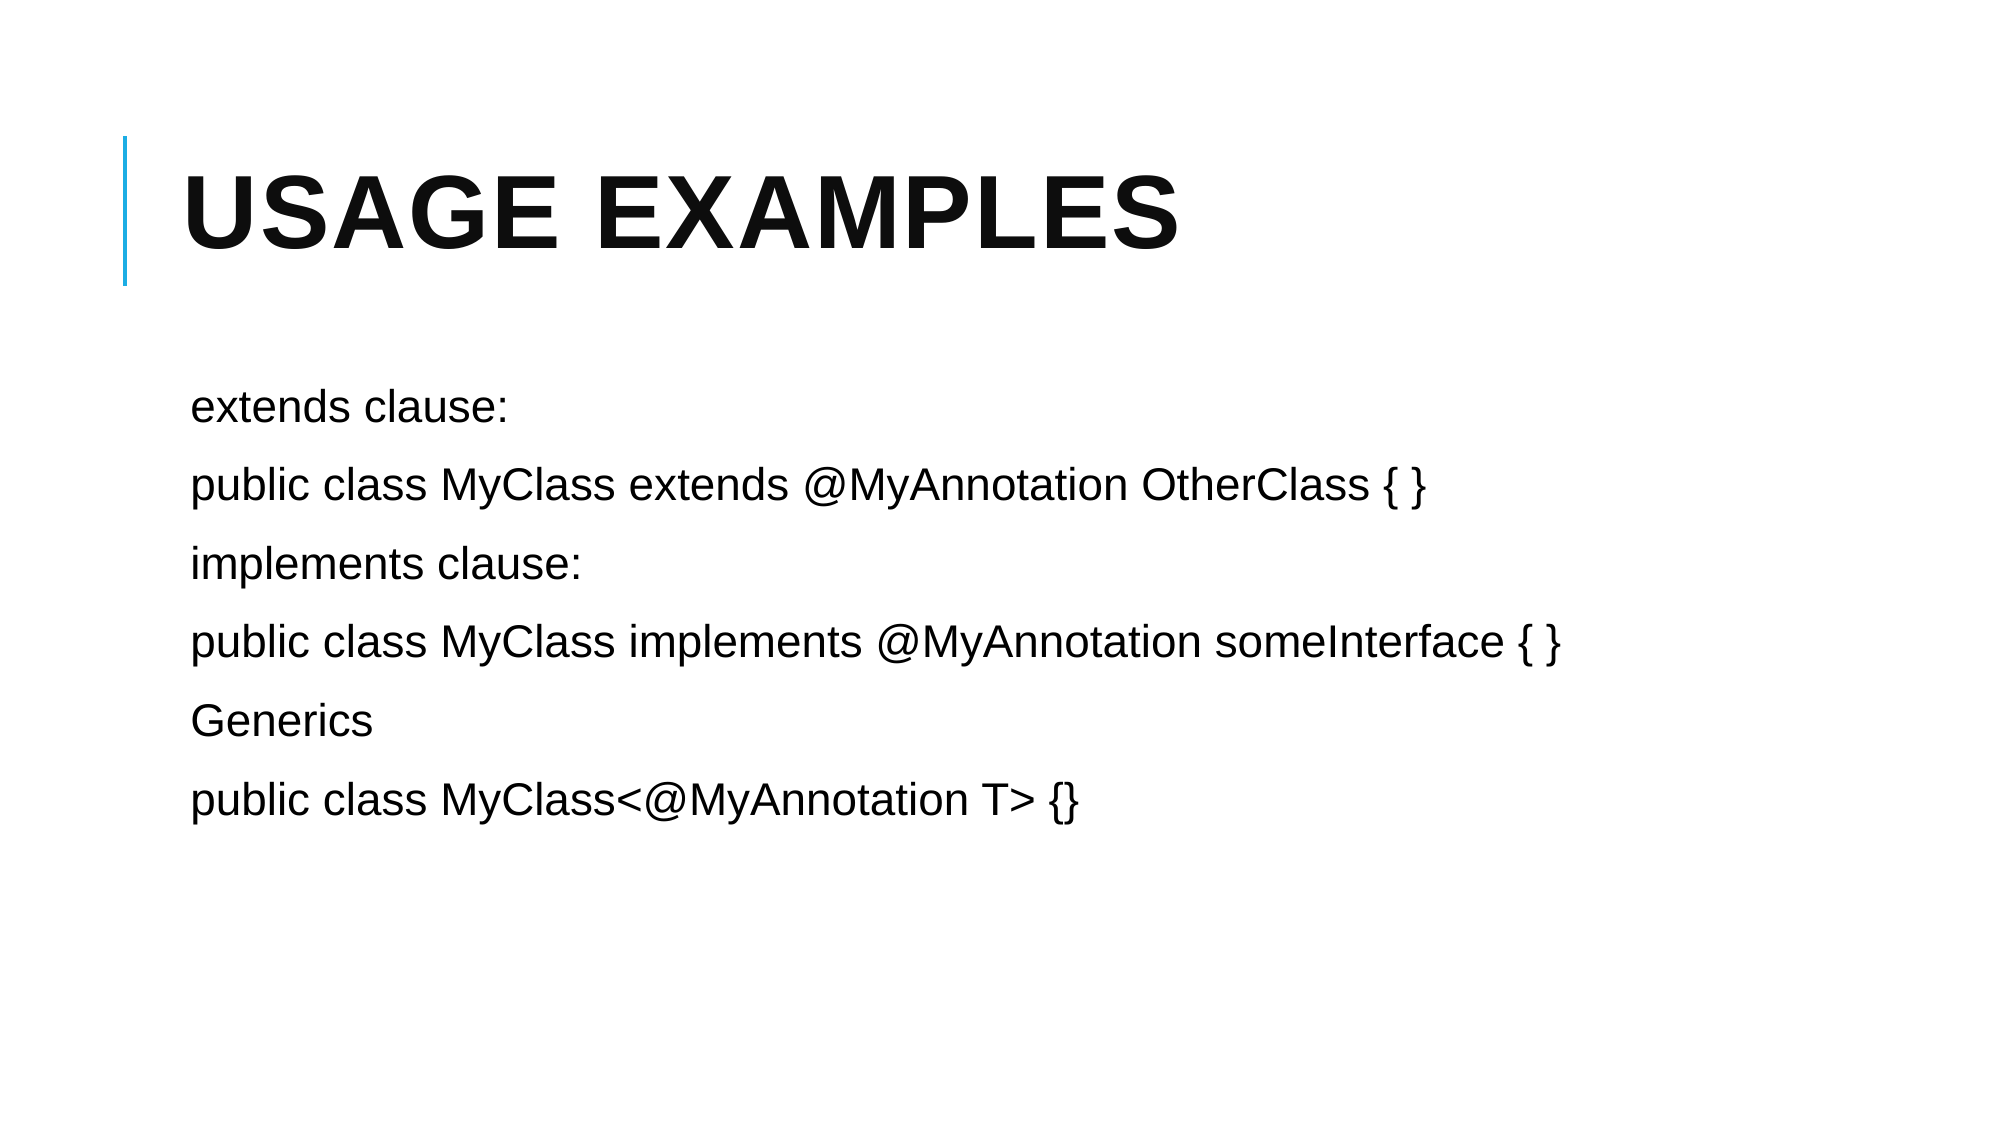

# Usage Examples
extends clause:
public class MyClass extends @MyAnnotation OtherClass { }
implements clause:
public class MyClass implements @MyAnnotation someInterface { }
Generics
public class MyClass<@MyAnnotation T> {}